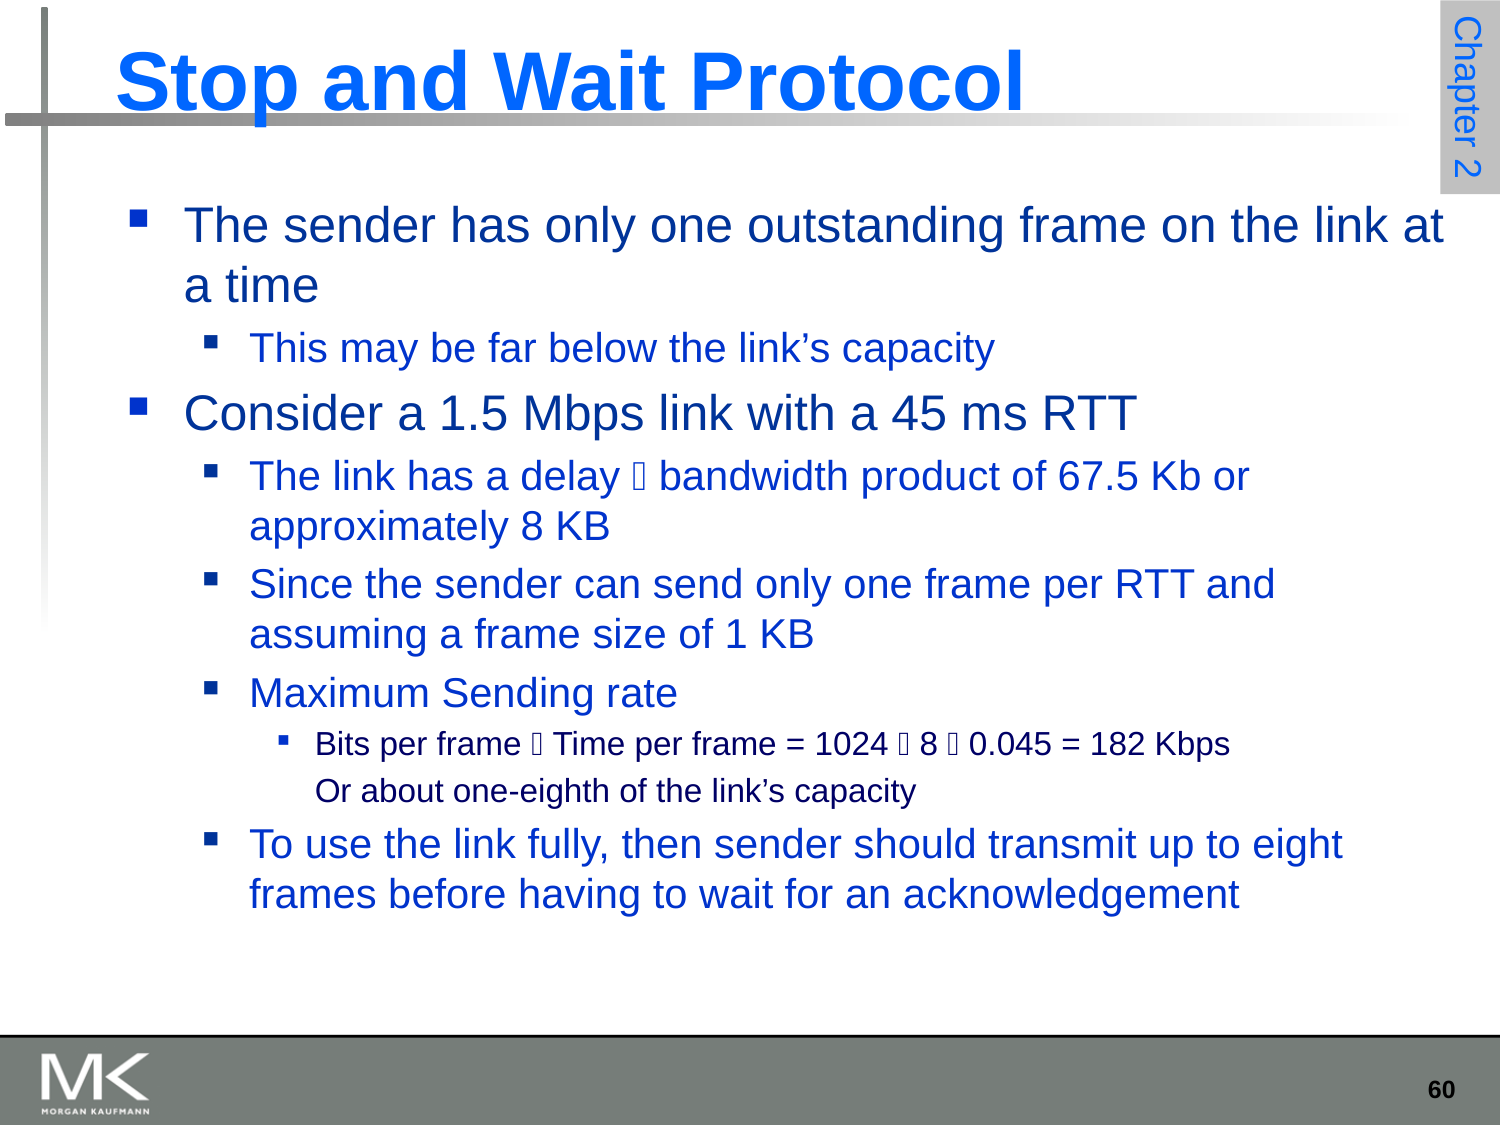

# Stop and Wait Protocol
The sender has only one outstanding frame on the link at a time
This may be far below the link’s capacity
Consider a 1.5 Mbps link with a 45 ms RTT
The link has a delay × bandwidth product of 67.5 Kb or approximately 8 KB
Since the sender can send only one frame per RTT and assuming a frame size of 1 KB
Maximum Sending rate
Bits per frame ÷ Time per frame = 1024 × 8 ÷ 0.045 = 182 Kbps
	Or about one-eighth of the link’s capacity
To use the link fully, then sender should transmit up to eight frames before having to wait for an acknowledgement